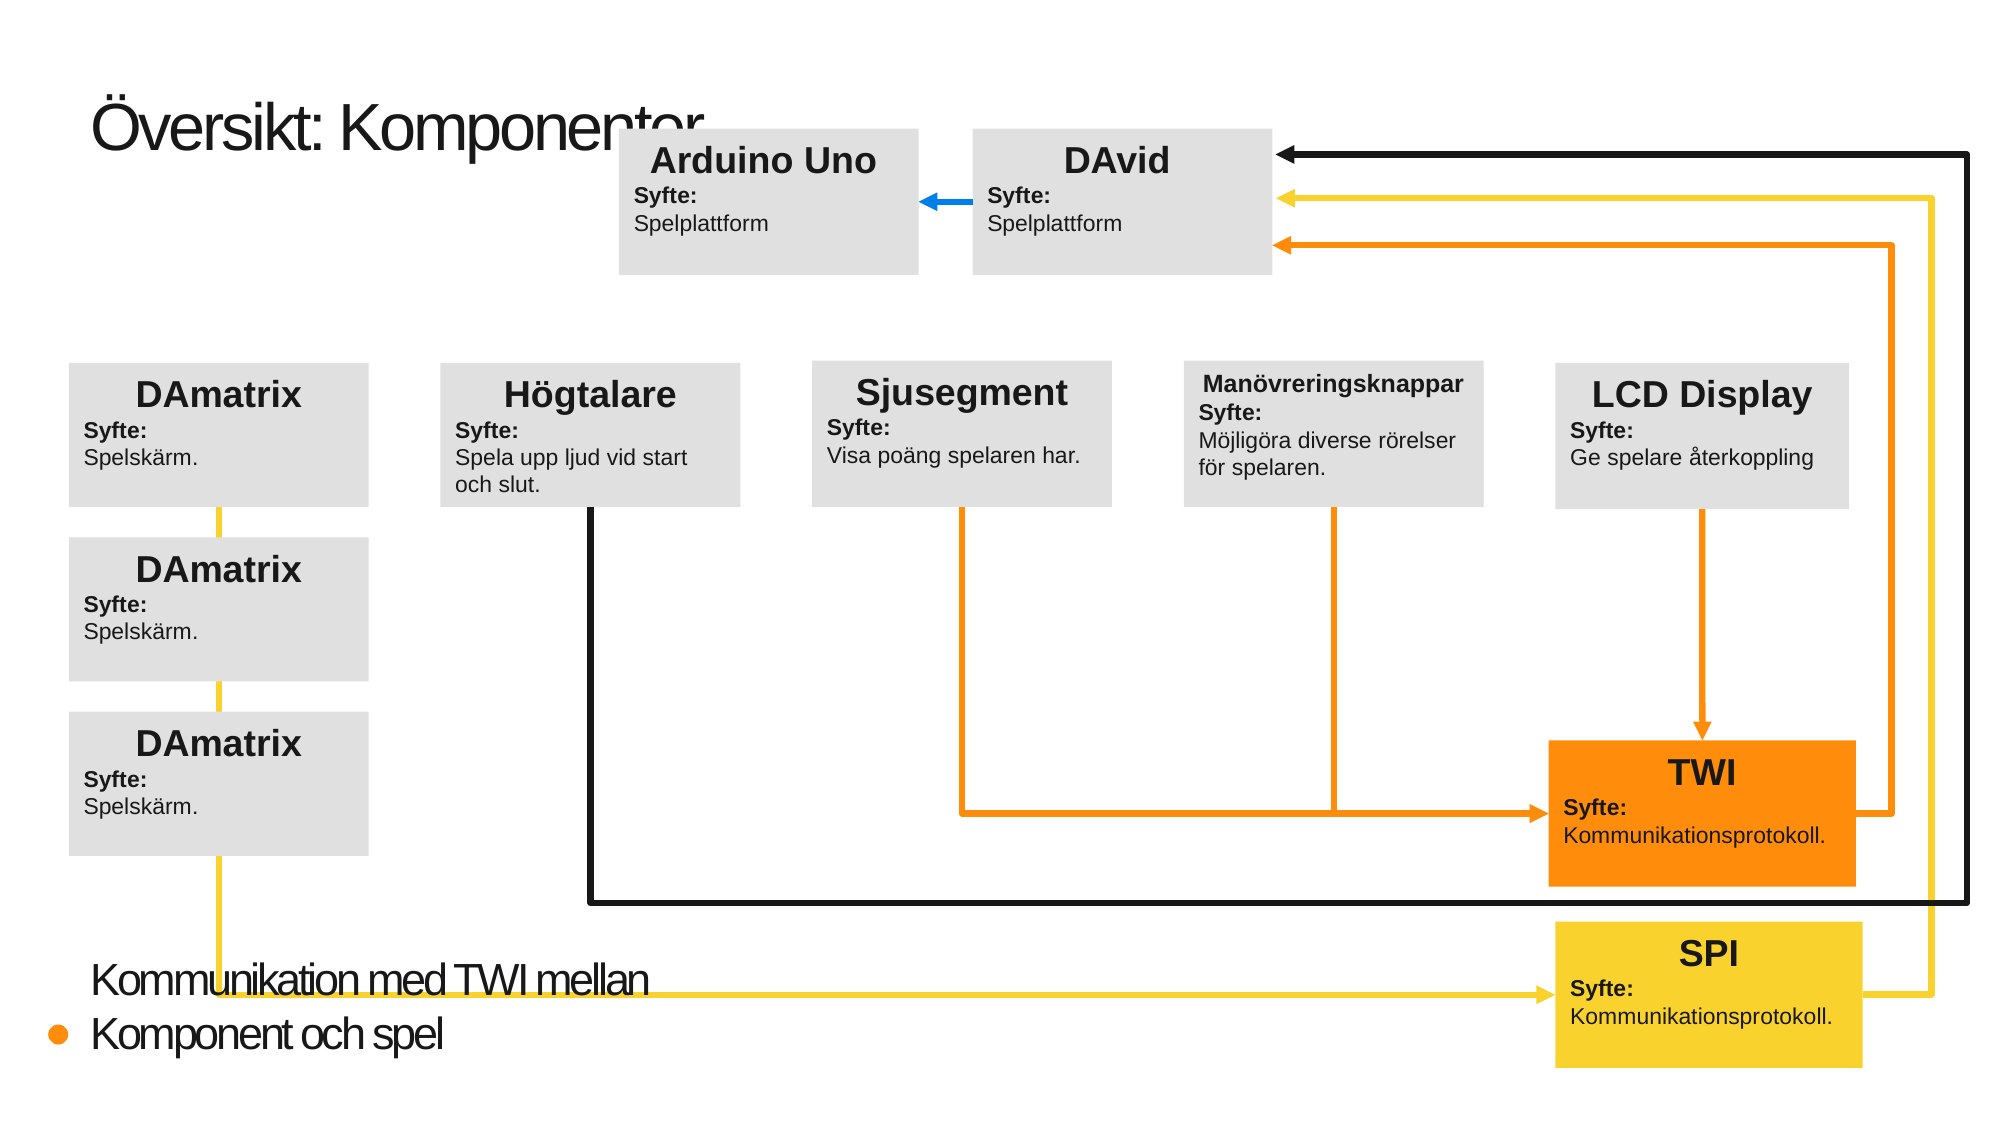

Översikt: Komponenter

Arduino Uno
Syfte:
Spelplattform
DAvid
Syfte:
Spelplattform

Sjusegment
Syfte:
Visa poäng spelaren har.
Manövreringsknappar
Syfte:
Möjligöra diverse rörelser för spelaren.
DAmatrix
Syfte:
Spelskärm.
Högtalare
Syfte:
Spela upp ljud vid start och slut.
LCD Display
Syfte:
Ge spelare återkoppling

DAmatrix
Syfte:
Spelskärm.

DAmatrix
Syfte:
Spelskärm.
TWI
Syfte:
Kommunikationsprotokoll.
SPI
Syfte:
Kommunikationsprotokoll.
Kommunikation med TWI mellan Komponent och spel